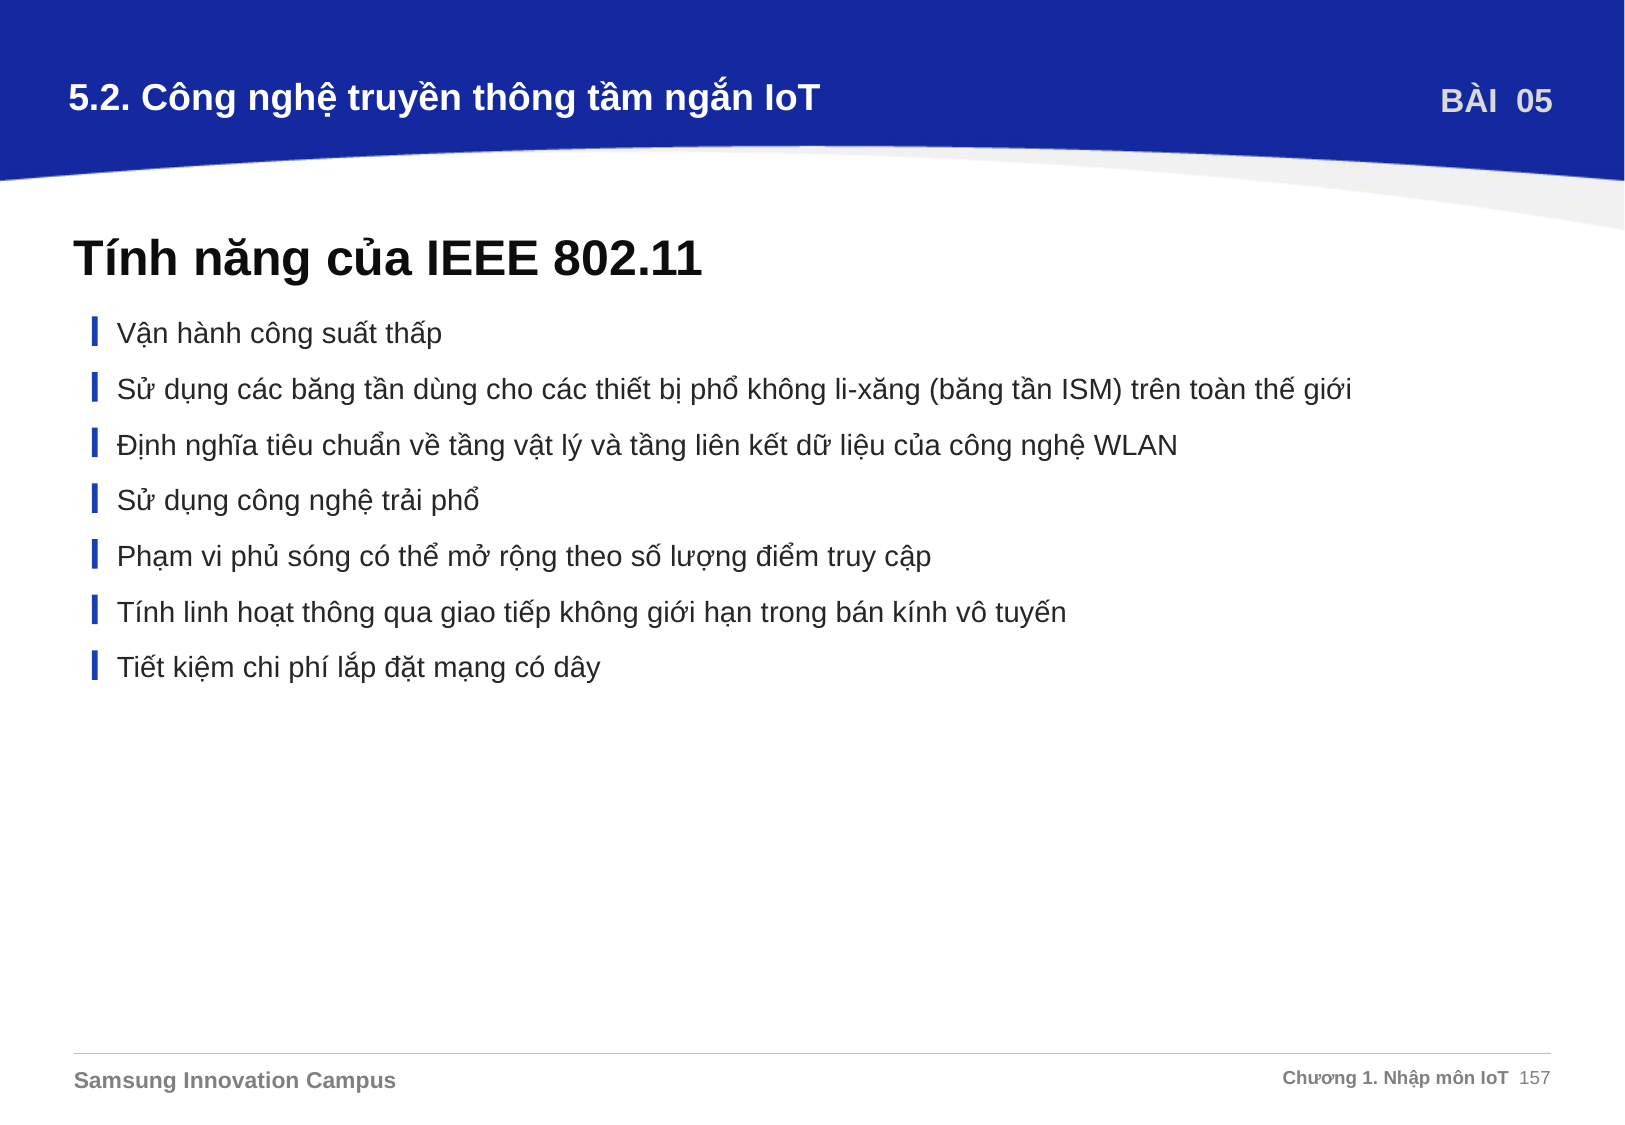

5.2. Công nghệ truyền thông tầm ngắn IoT
BÀI  05
Tính năng của IEEE 802.11
Vận hành công suất thấp

Sử dụng các băng tần dùng cho các thiết bị phổ không li-xăng (băng tần ISM) trên toàn thế giới

Định nghĩa tiêu chuẩn về tầng vật lý và tầng liên kết dữ liệu của công nghệ WLAN

Sử dụng công nghệ trải phổ

Phạm vi phủ sóng có thể mở rộng theo số lượng điểm truy cập

Tính linh hoạt thông qua giao tiếp không giới hạn trong bán kính vô tuyến

Tiết kiệm chi phí lắp đặt mạng có dây